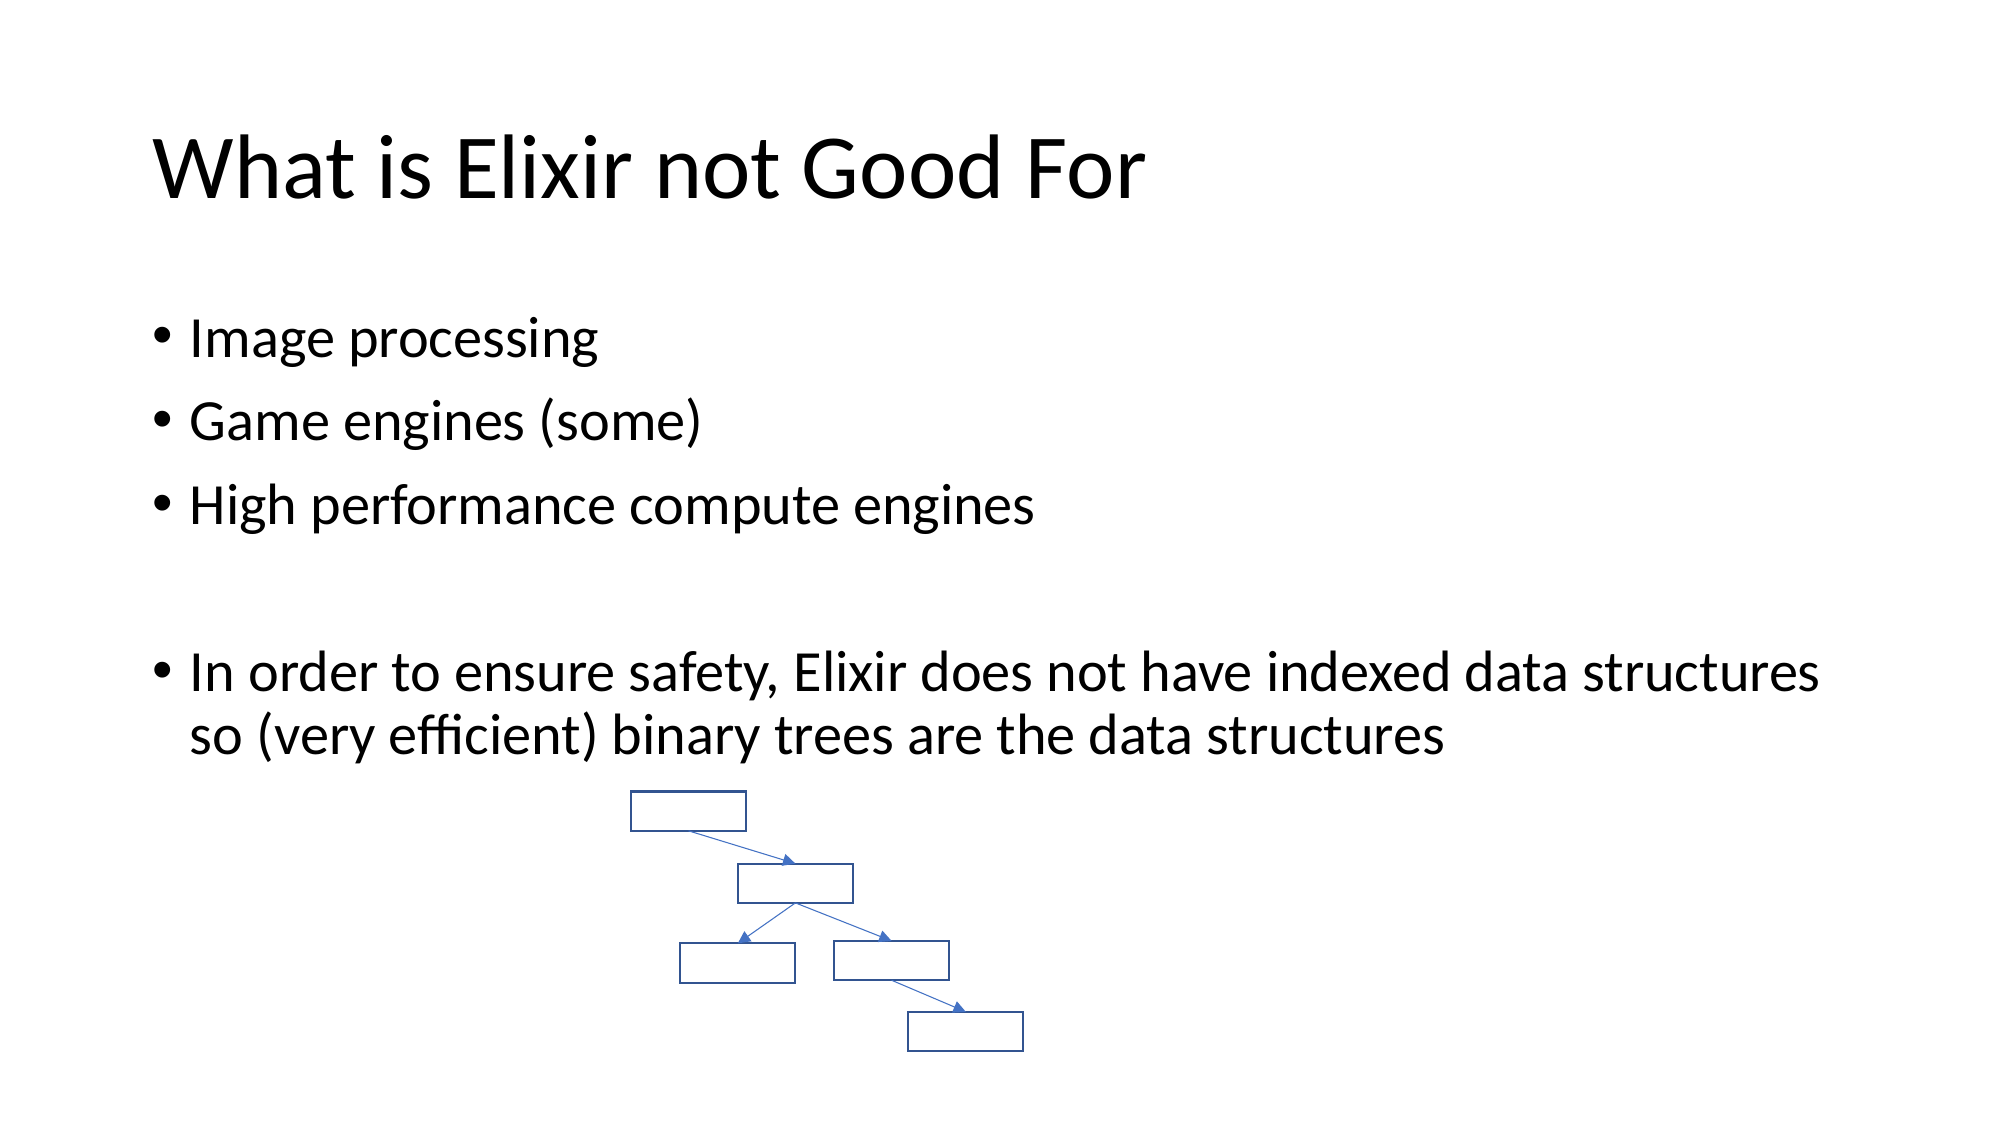

# What is Elixir not Good For
Image processing
Game engines (some)
High performance compute engines

In order to ensure safety, Elixir does not have indexed data structures so (very efficient) binary trees are the data structures